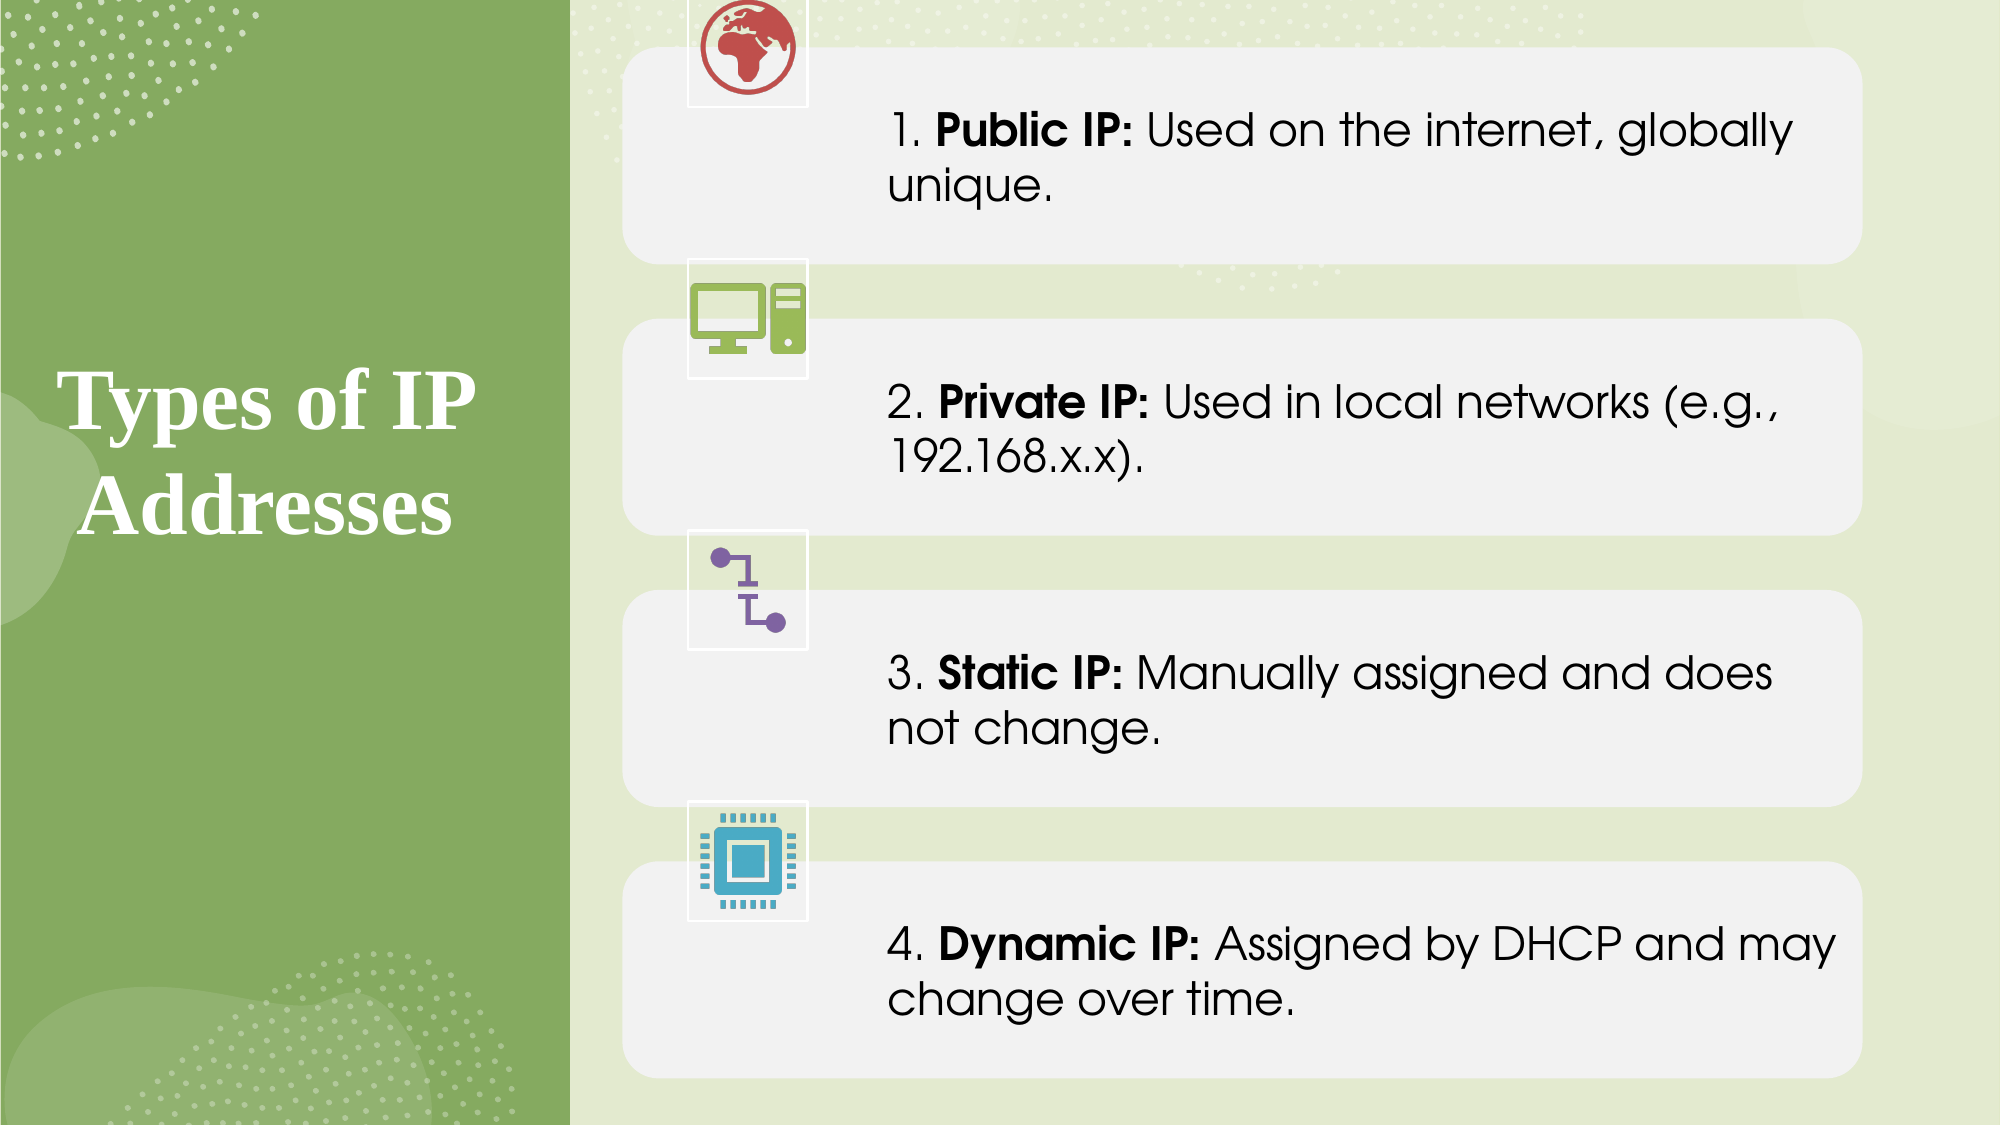

1. Public IP: Used on the internet, globally unique.
2. Private IP: Used in local networks (e.g., 192.168.x.x).
3. Static IP: Manually assigned and does not change.
4. Dynamic IP: Assigned by DHCP and may change over time.
# Types of IP Addresses